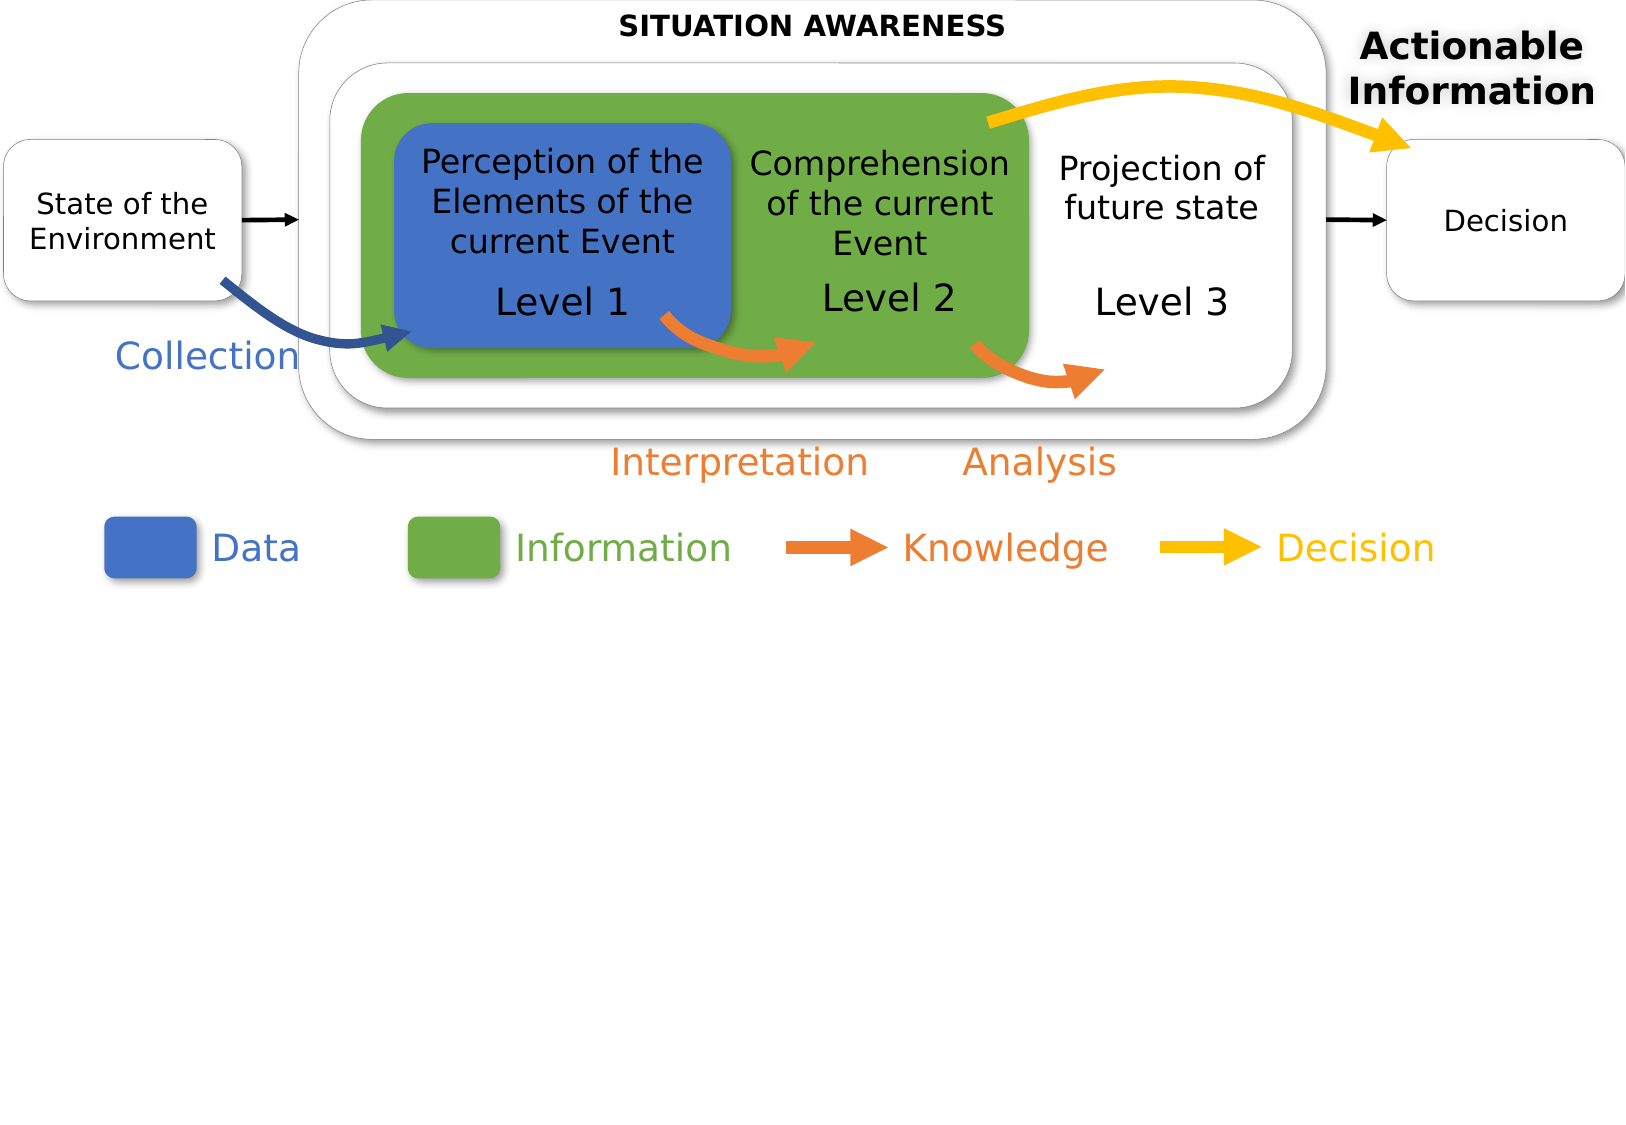

SITUATION AWARENESS

Perception of the Elements of the current Event
Level 1
Comprehension of the current Event
Level 2
Projection of future state
Level 3
Actionable Information

State of the
Environment
Decision

Collection

Interpretation
Analysis

Decision
Data
Information
Knowledge